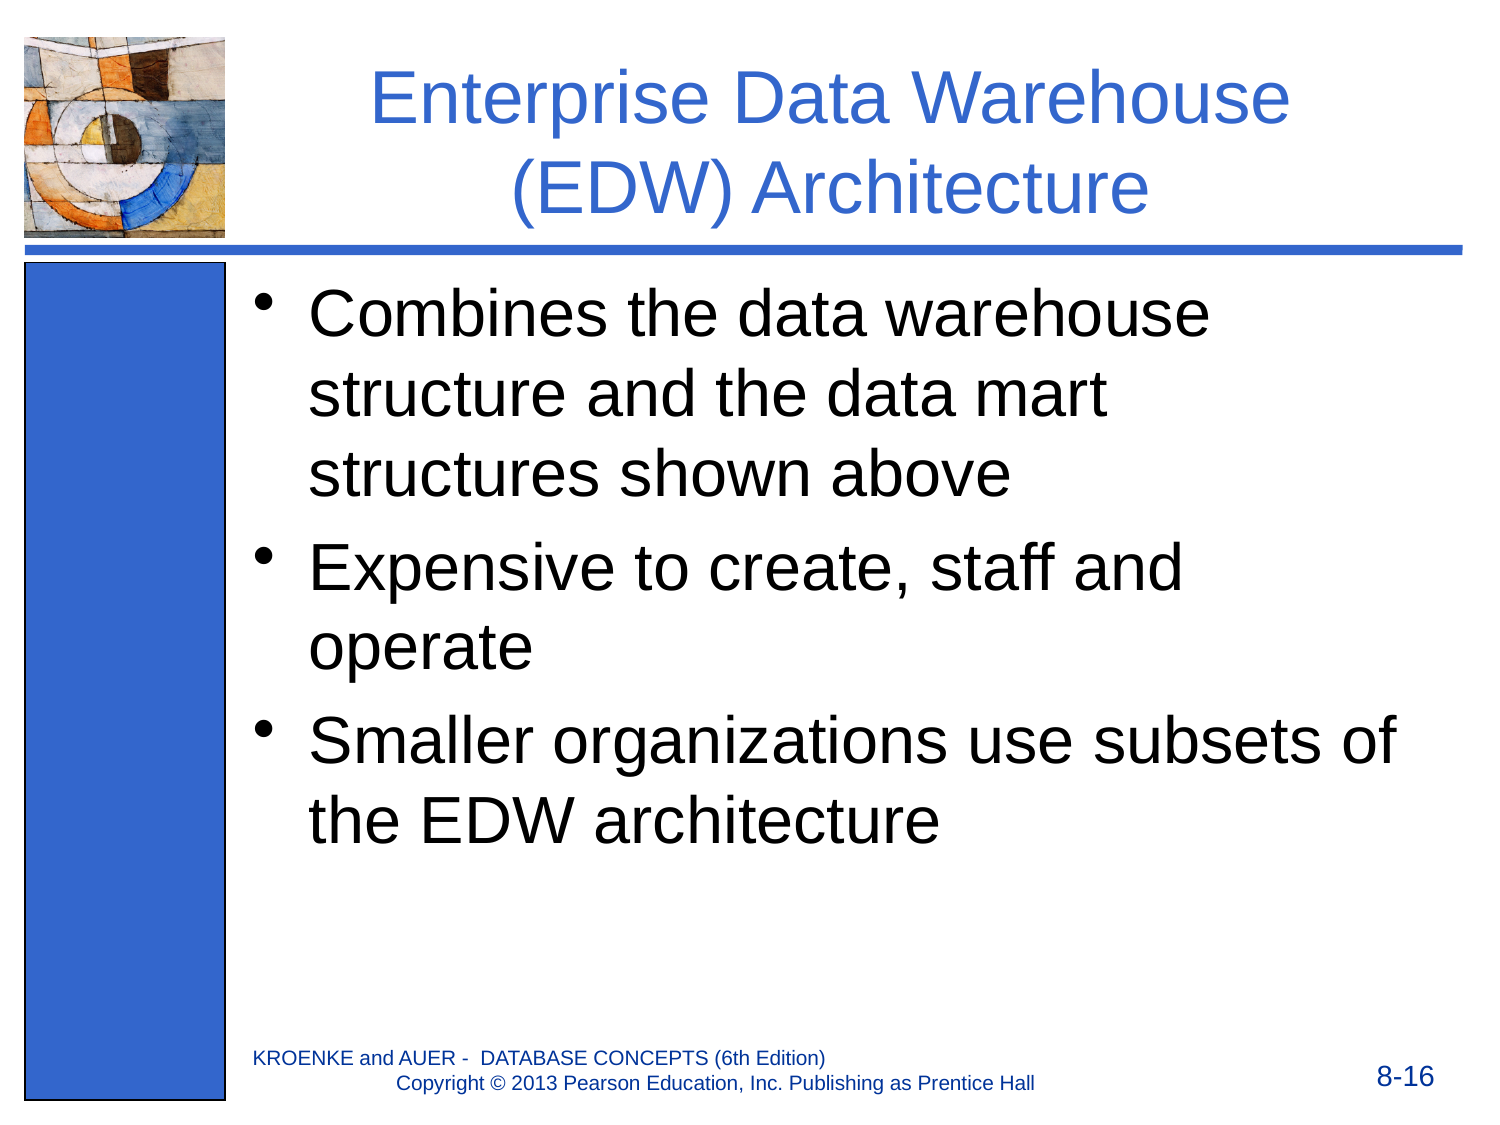

# Enterprise Data Warehouse (EDW) Architecture
Combines the data warehouse structure and the data mart structures shown above
Expensive to create, staff and operate
Smaller organizations use subsets of the EDW architecture
KROENKE and AUER -  DATABASE CONCEPTS (6th Edition)                                                                    Copyright © 2013 Pearson Education, Inc. Publishing as Prentice Hall
8-16